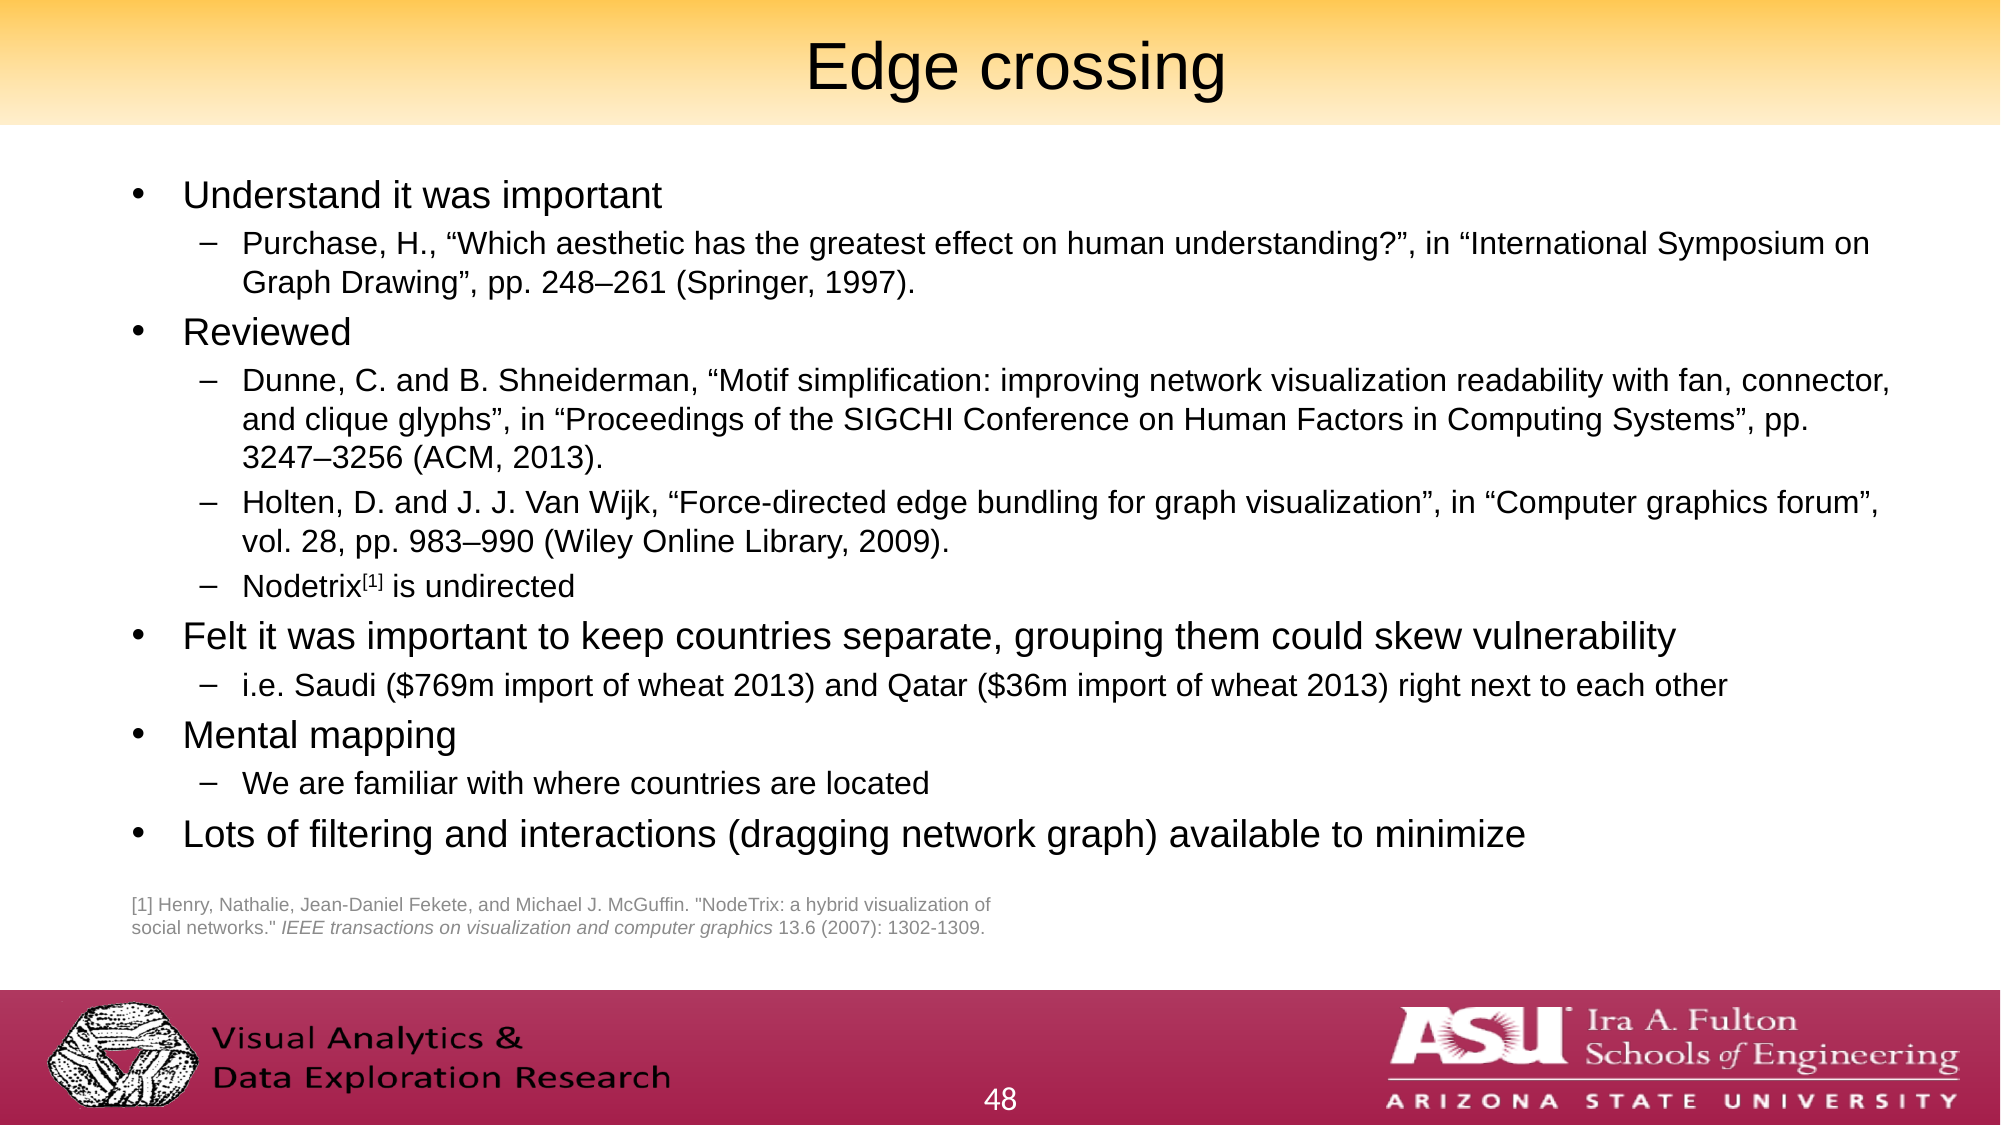

# Edge crossing
Understand it was important
Purchase, H., “Which aesthetic has the greatest effect on human understanding?”, in “International Symposium on Graph Drawing”, pp. 248–261 (Springer, 1997).
Reviewed
Dunne, C. and B. Shneiderman, “Motif simplification: improving network visualization readability with fan, connector, and clique glyphs”, in “Proceedings of the SIGCHI Conference on Human Factors in Computing Systems”, pp. 3247–3256 (ACM, 2013).
Holten, D. and J. J. Van Wijk, “Force-directed edge bundling for graph visualization”, in “Computer graphics forum”, vol. 28, pp. 983–990 (Wiley Online Library, 2009).
Nodetrix[1] is undirected
Felt it was important to keep countries separate, grouping them could skew vulnerability
i.e. Saudi ($769m import of wheat 2013) and Qatar ($36m import of wheat 2013) right next to each other
Mental mapping
We are familiar with where countries are located
Lots of filtering and interactions (dragging network graph) available to minimize
[1] Henry, Nathalie, Jean-Daniel Fekete, and Michael J. McGuffin. "NodeTrix: a hybrid visualization of social networks." IEEE transactions on visualization and computer graphics 13.6 (2007): 1302-1309.
48